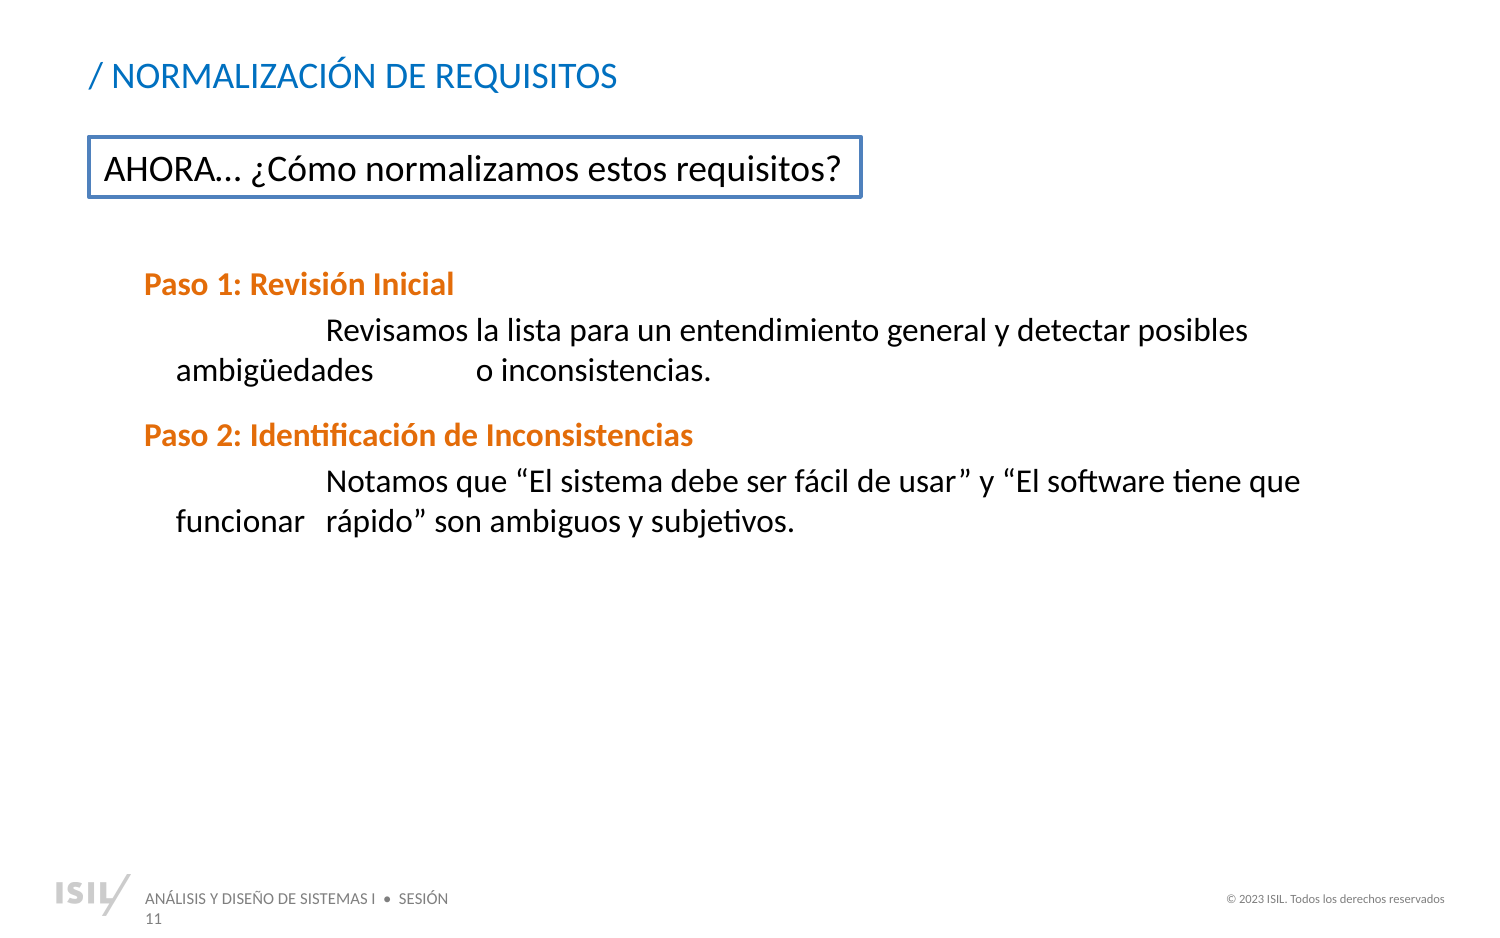

/ NORMALIZACIÓN DE REQUISITOS
AHORA… ¿Cómo normalizamos estos requisitos?
Paso 1: Revisión Inicial
	Revisamos la lista para un entendimiento general y detectar posibles ambigüedades 	o inconsistencias.
Paso 2: Identificación de Inconsistencias
	Notamos que “El sistema debe ser fácil de usar” y “El software tiene que funcionar 	rápido” son ambiguos y subjetivos.